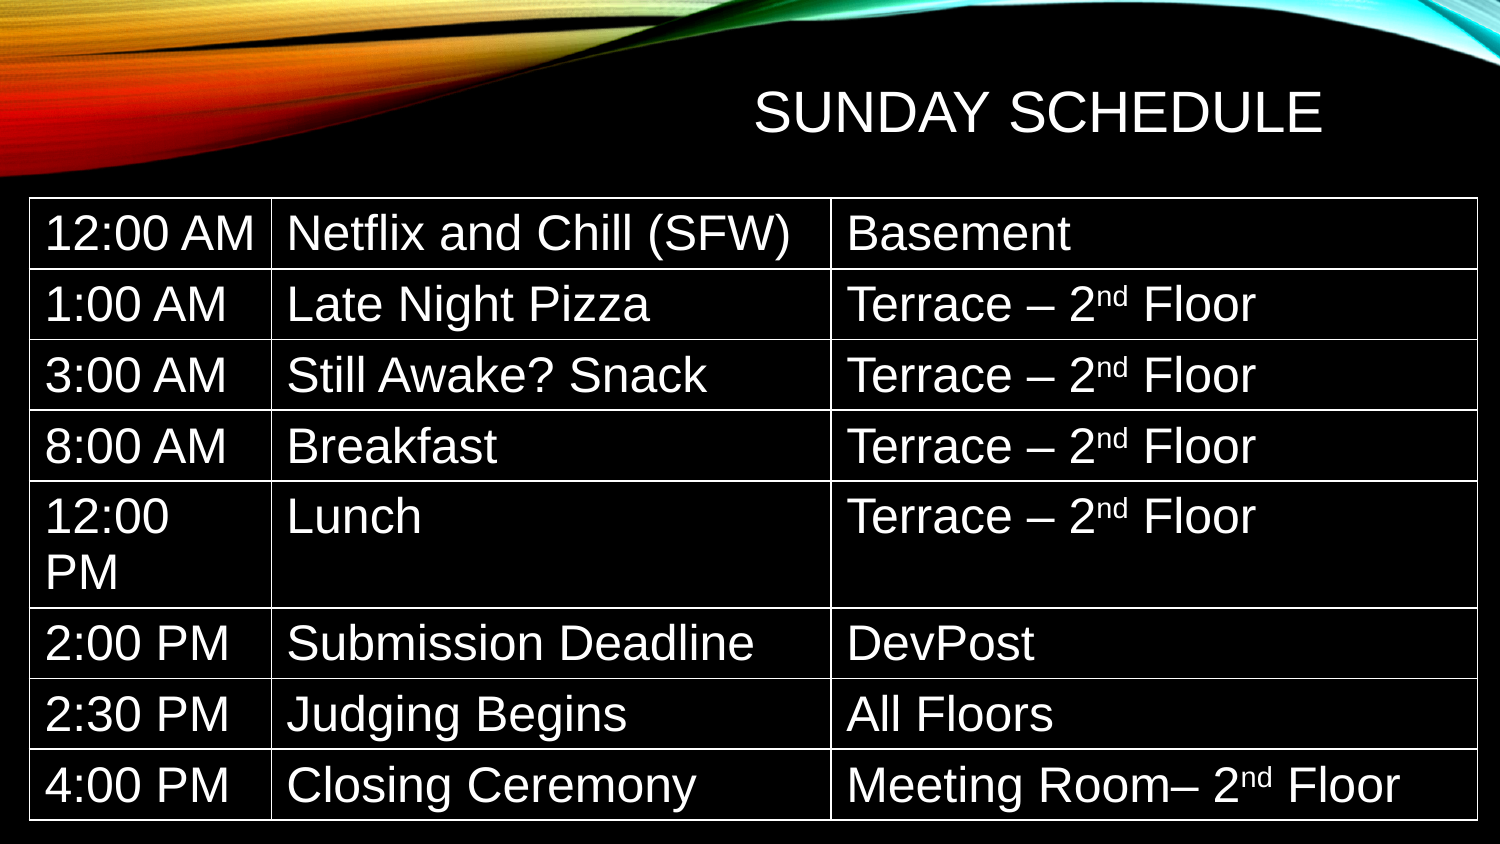

# Sunday Schedule
| 12:00 AM | Netflix and Chill (SFW) | Basement |
| --- | --- | --- |
| 1:00 AM | Late Night Pizza | Terrace – 2nd Floor |
| 3:00 AM | Still Awake? Snack | Terrace – 2nd Floor |
| 8:00 AM | Breakfast | Terrace – 2nd Floor |
| 12:00 PM | Lunch | Terrace – 2nd Floor |
| 2:00 PM | Submission Deadline | DevPost |
| 2:30 PM | Judging Begins | All Floors |
| 4:00 PM | Closing Ceremony | Meeting Room– 2nd Floor |